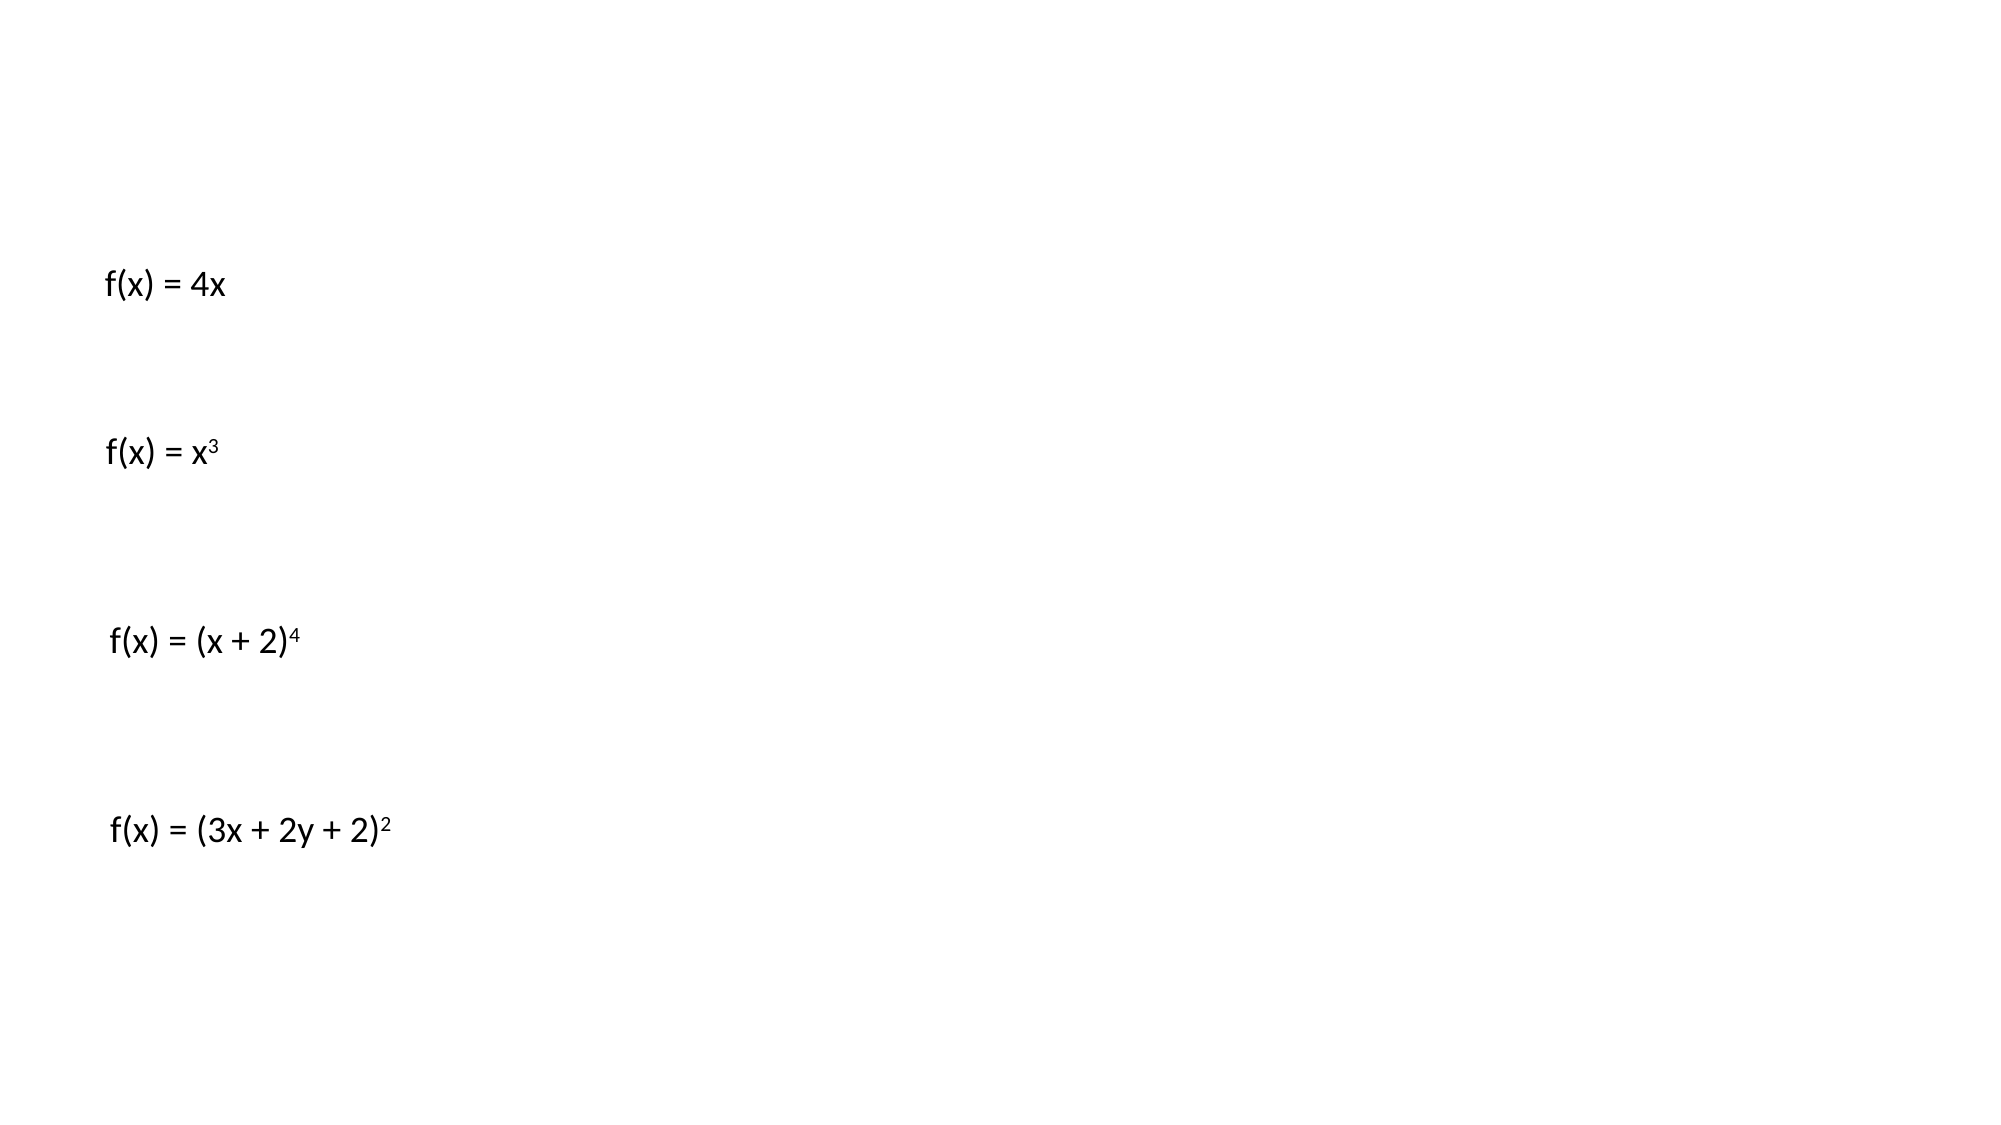

Derivatives
f(x) = 4x
f(x) = x3
f(x) = (x + 2)4
f(x) = (3x + 2y + 2)2